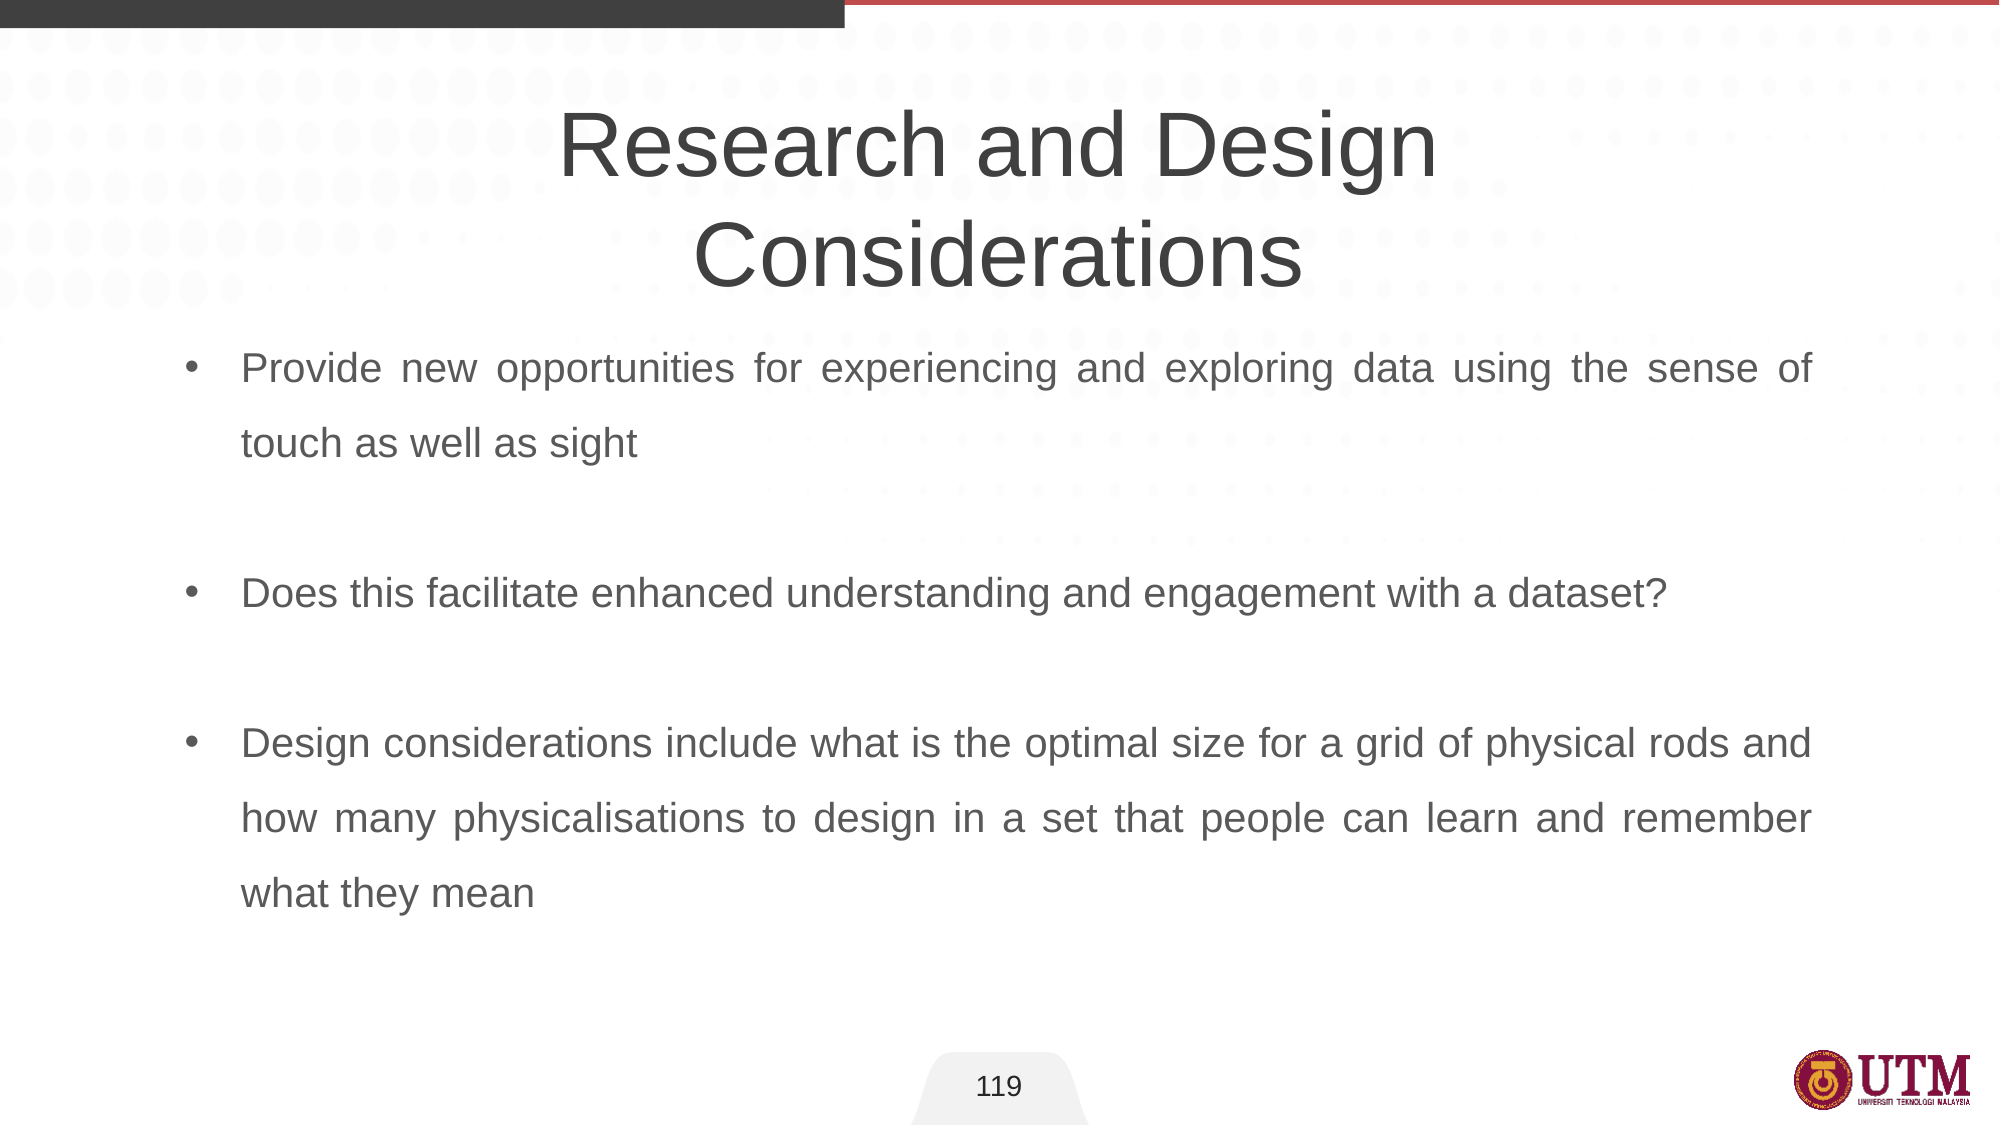

Research and Design
Considerations
Provide new opportunities for experiencing and exploring data using the sense of touch as well as sight

Does this facilitate enhanced understanding and engagement with a dataset?

Design considerations include what is the optimal size for a grid of physical rods and how many physicalisations to design in a set that people can learn and remember what they mean
119